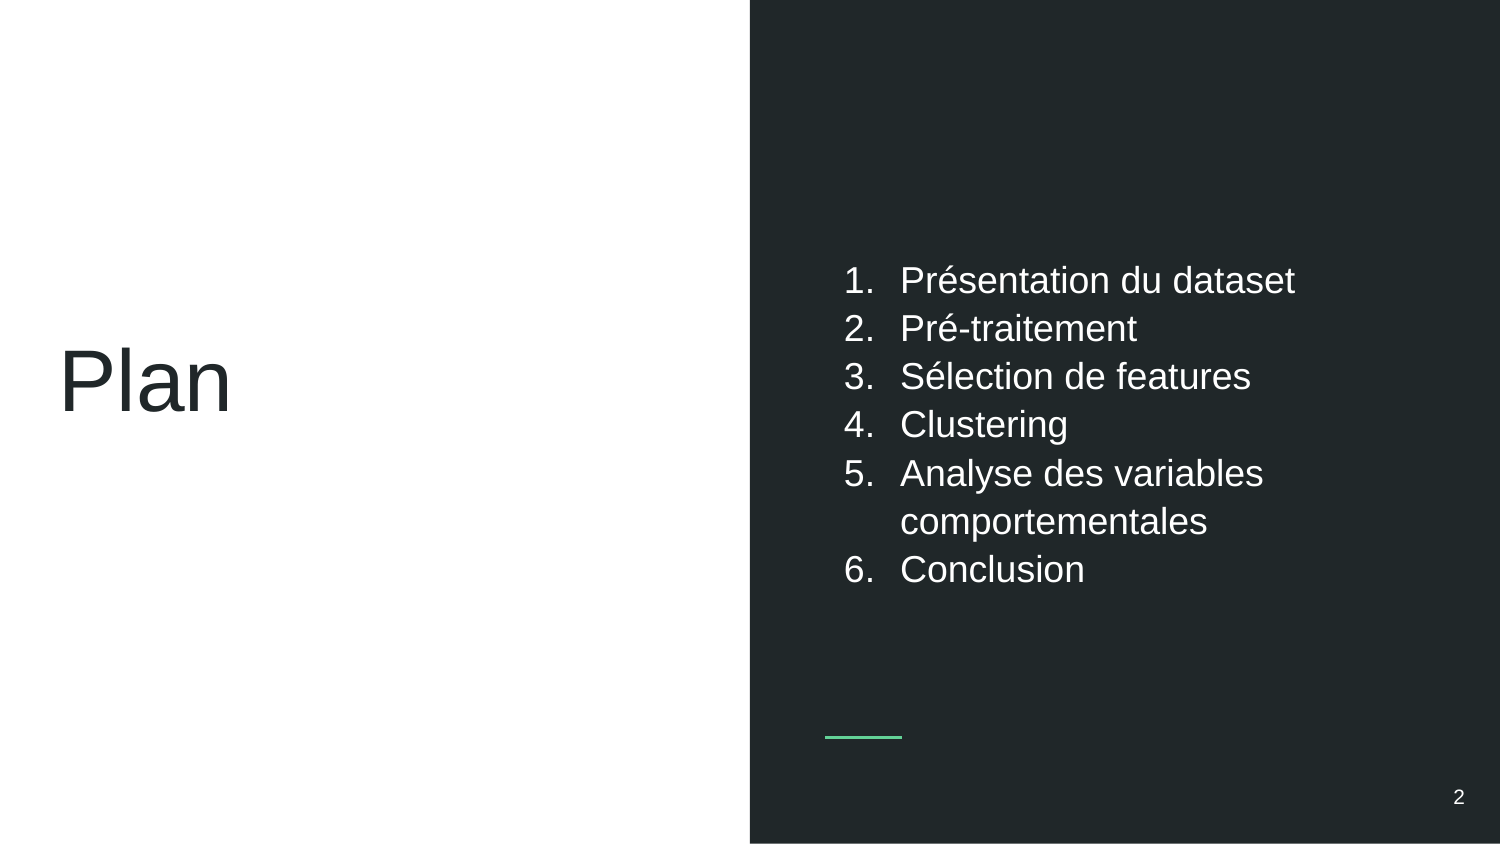

Présentation du dataset
Pré-traitement
Sélection de features
Clustering
Analyse des variables comportementales
Conclusion
# Plan
2